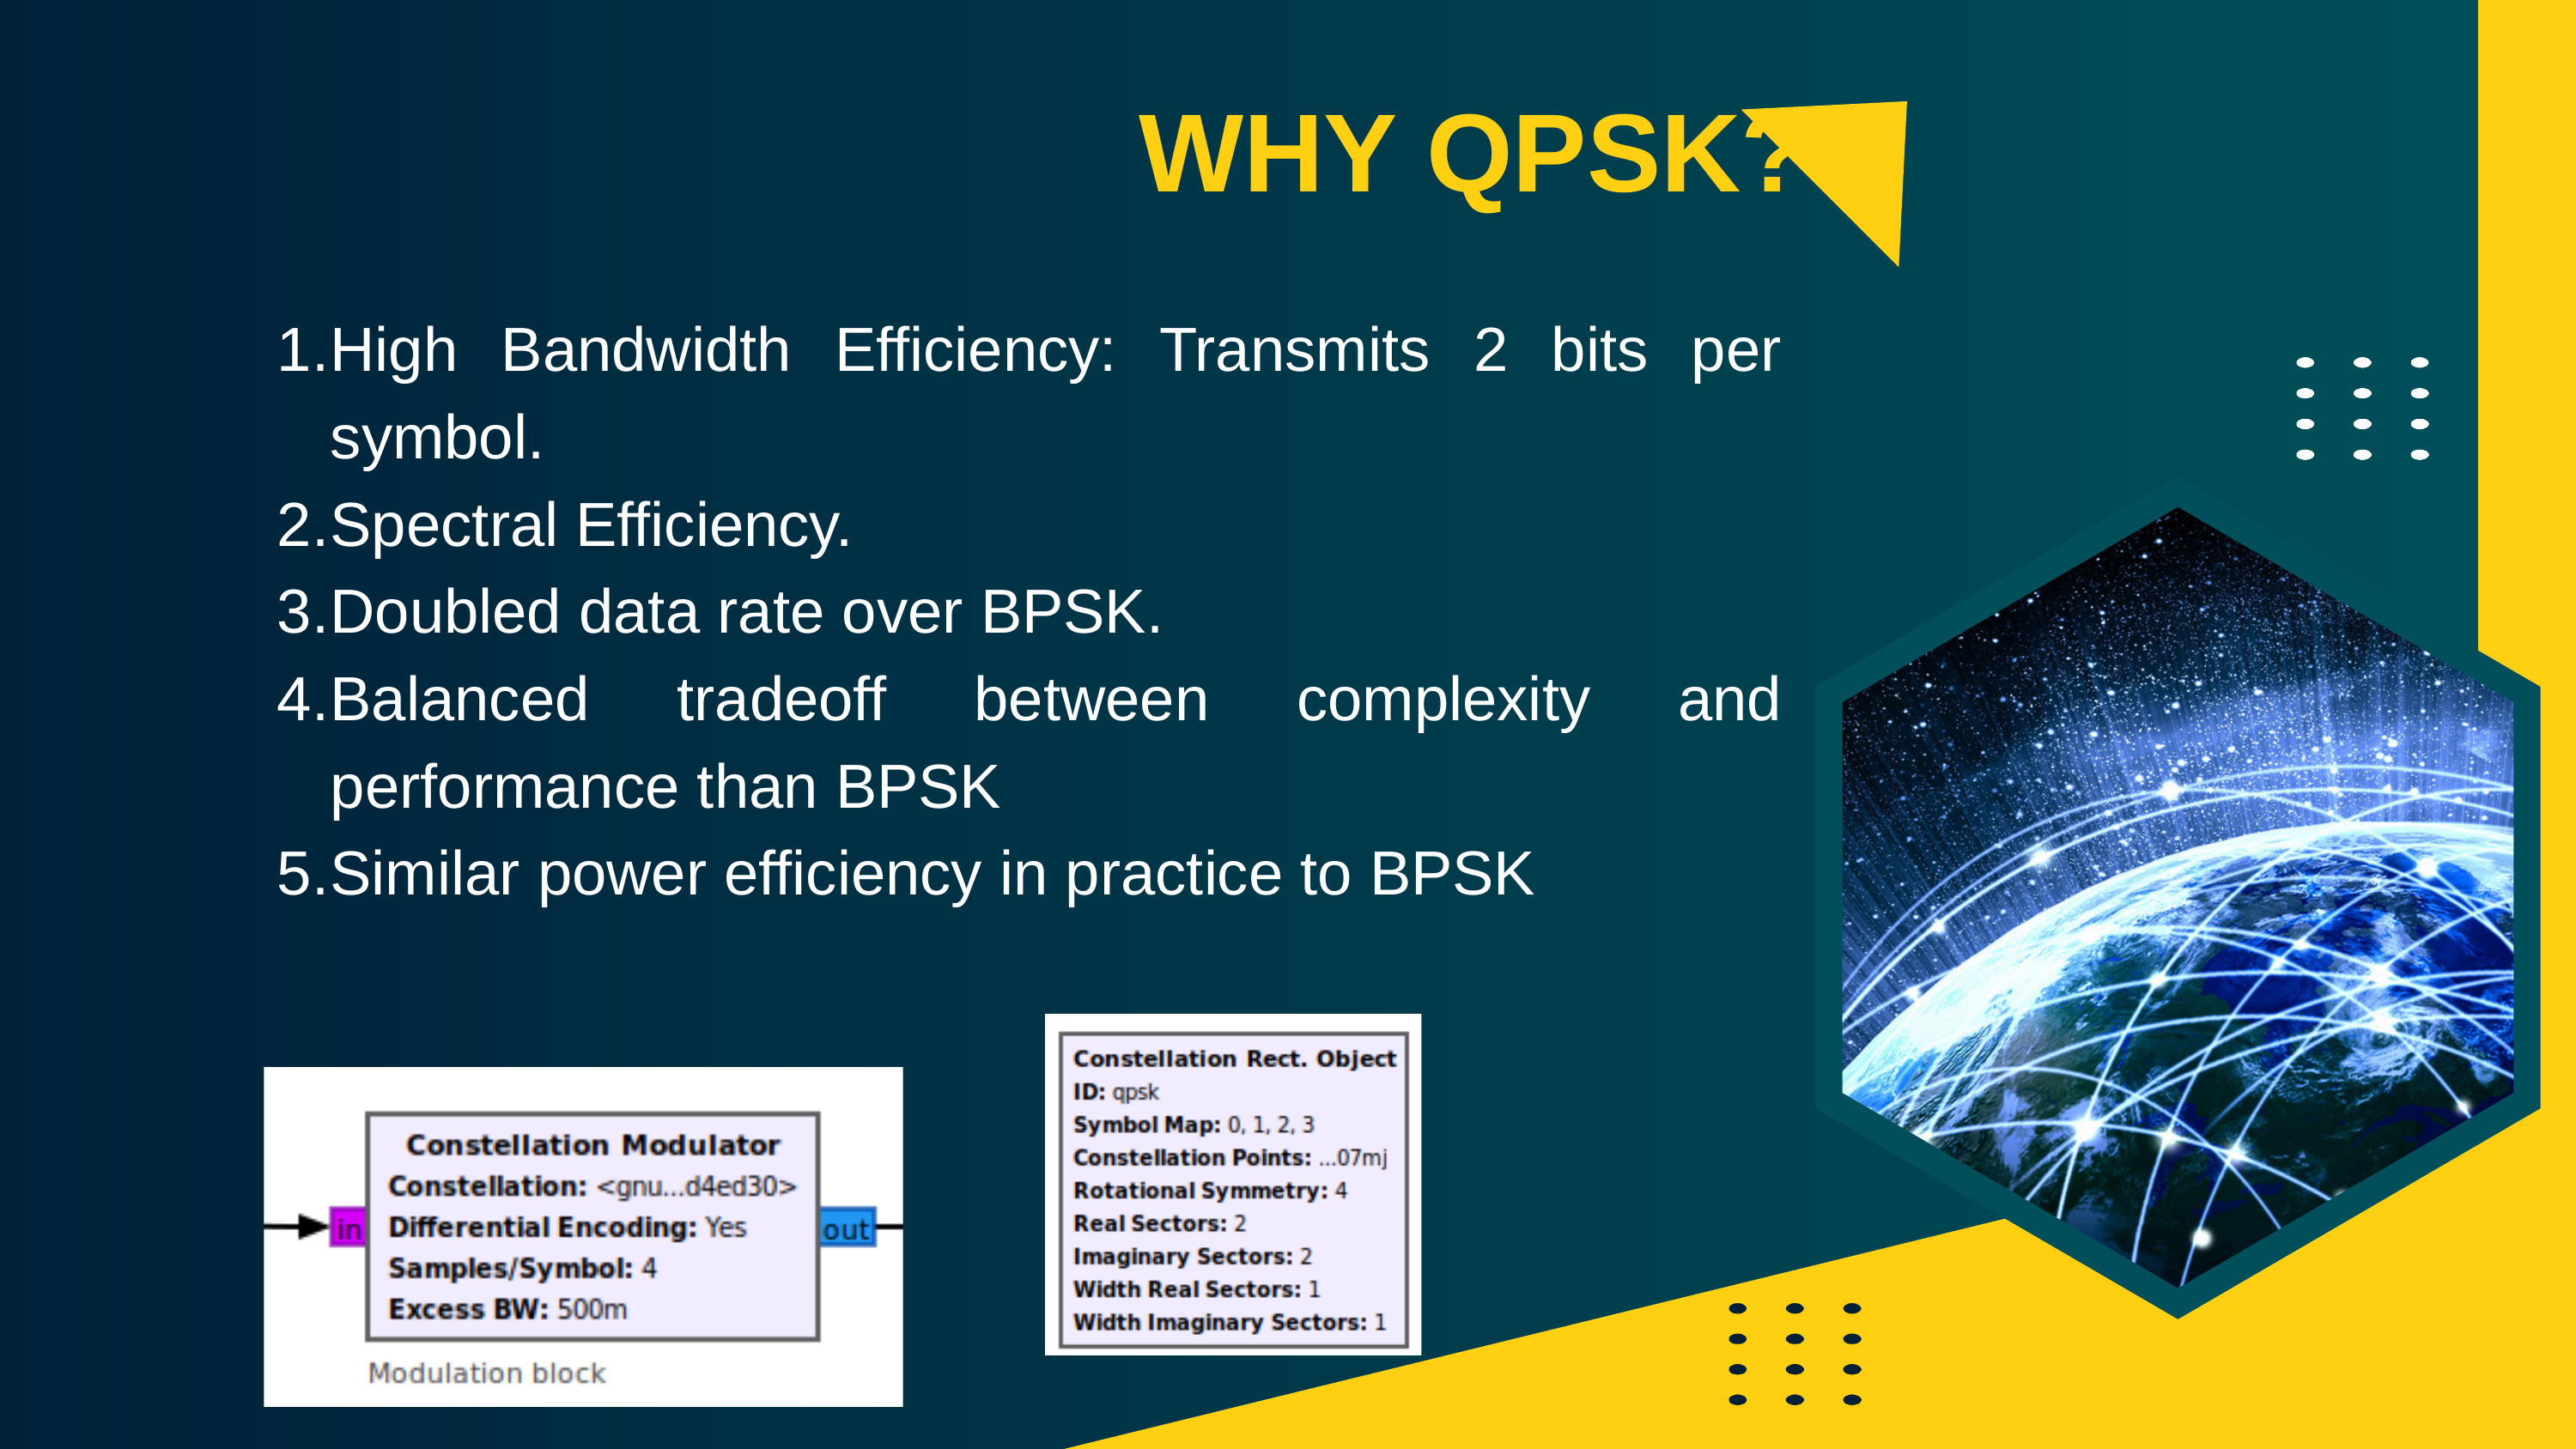

WHY QPSK?

High Bandwidth Efficiency: Transmits 2 bits per symbol.
Spectral Efficiency.
Doubled data rate over BPSK.
Balanced tradeoff between complexity and performance than BPSK
Similar power efficiency in practice to BPSK